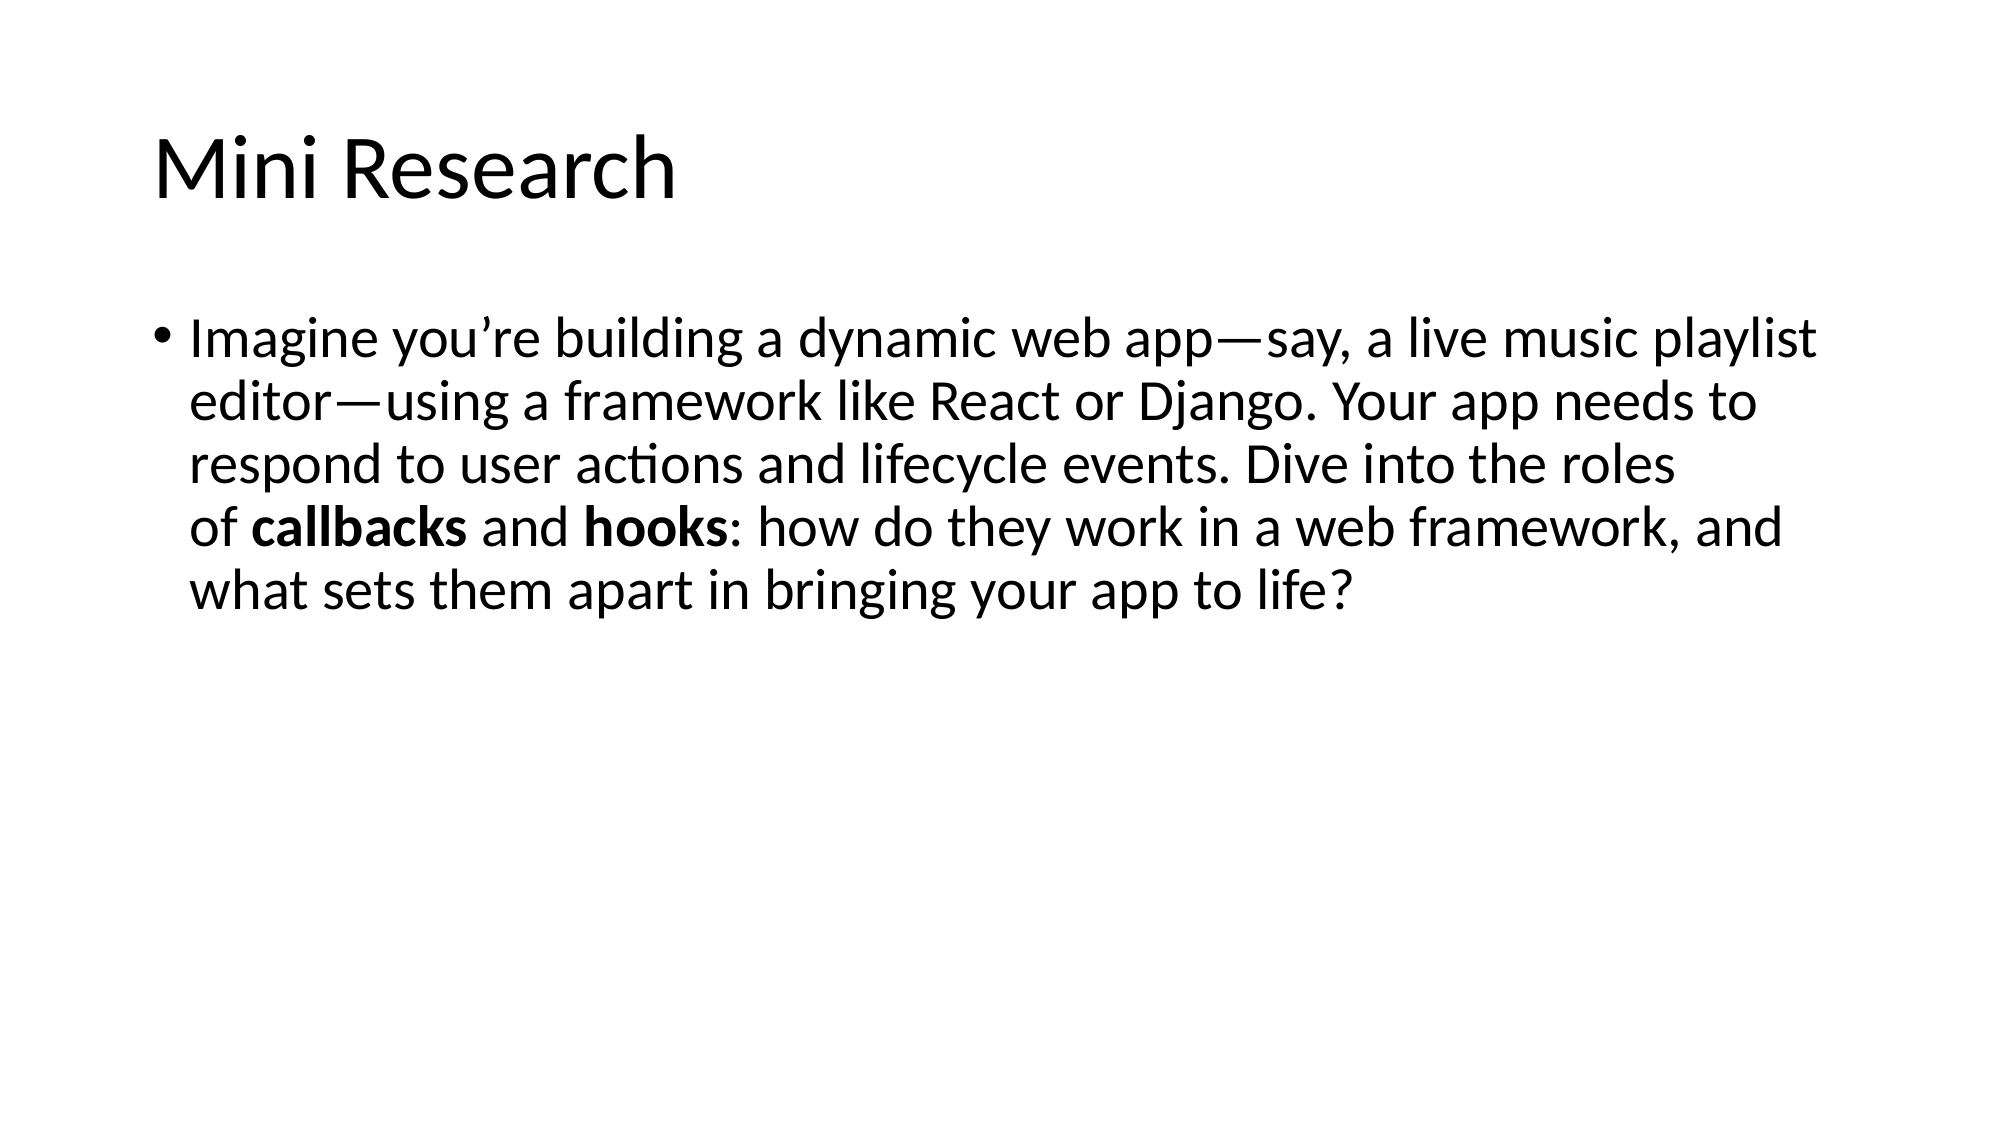

# Mini Research
Imagine you’re building a dynamic web app—say, a live music playlist editor—using a framework like React or Django. Your app needs to respond to user actions and lifecycle events. Dive into the roles of callbacks and hooks: how do they work in a web framework, and what sets them apart in bringing your app to life?